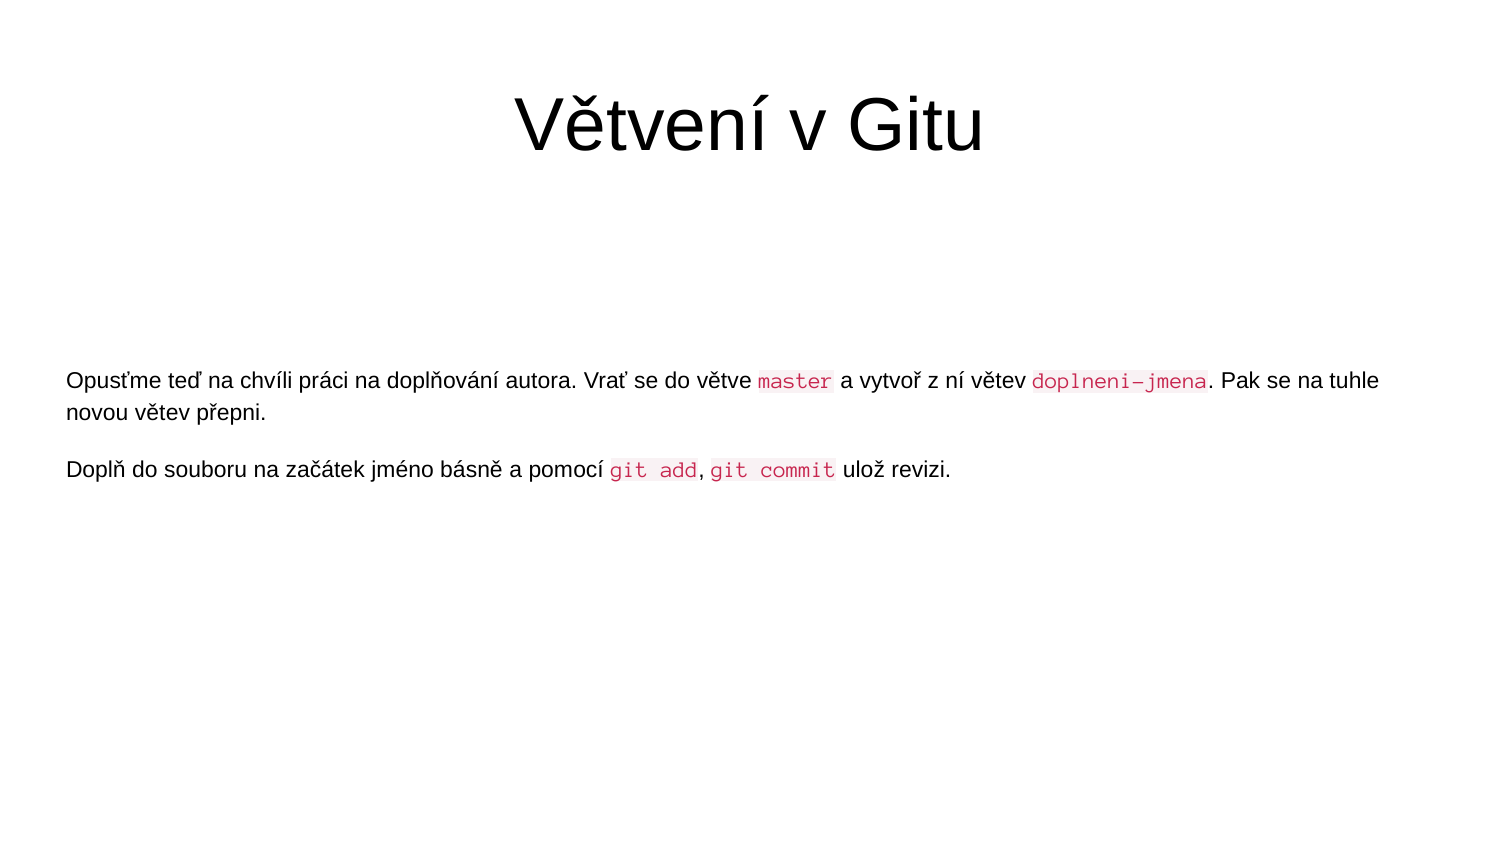

# Větvení v Gitu
Opusťme teď na chvíli práci na doplňování autora. Vrať se do větve master a vytvoř z ní větev doplneni-jmena. Pak se na tuhle novou větev přepni.
Doplň do souboru na začátek jméno básně a pomocí git add, git commit ulož revizi.